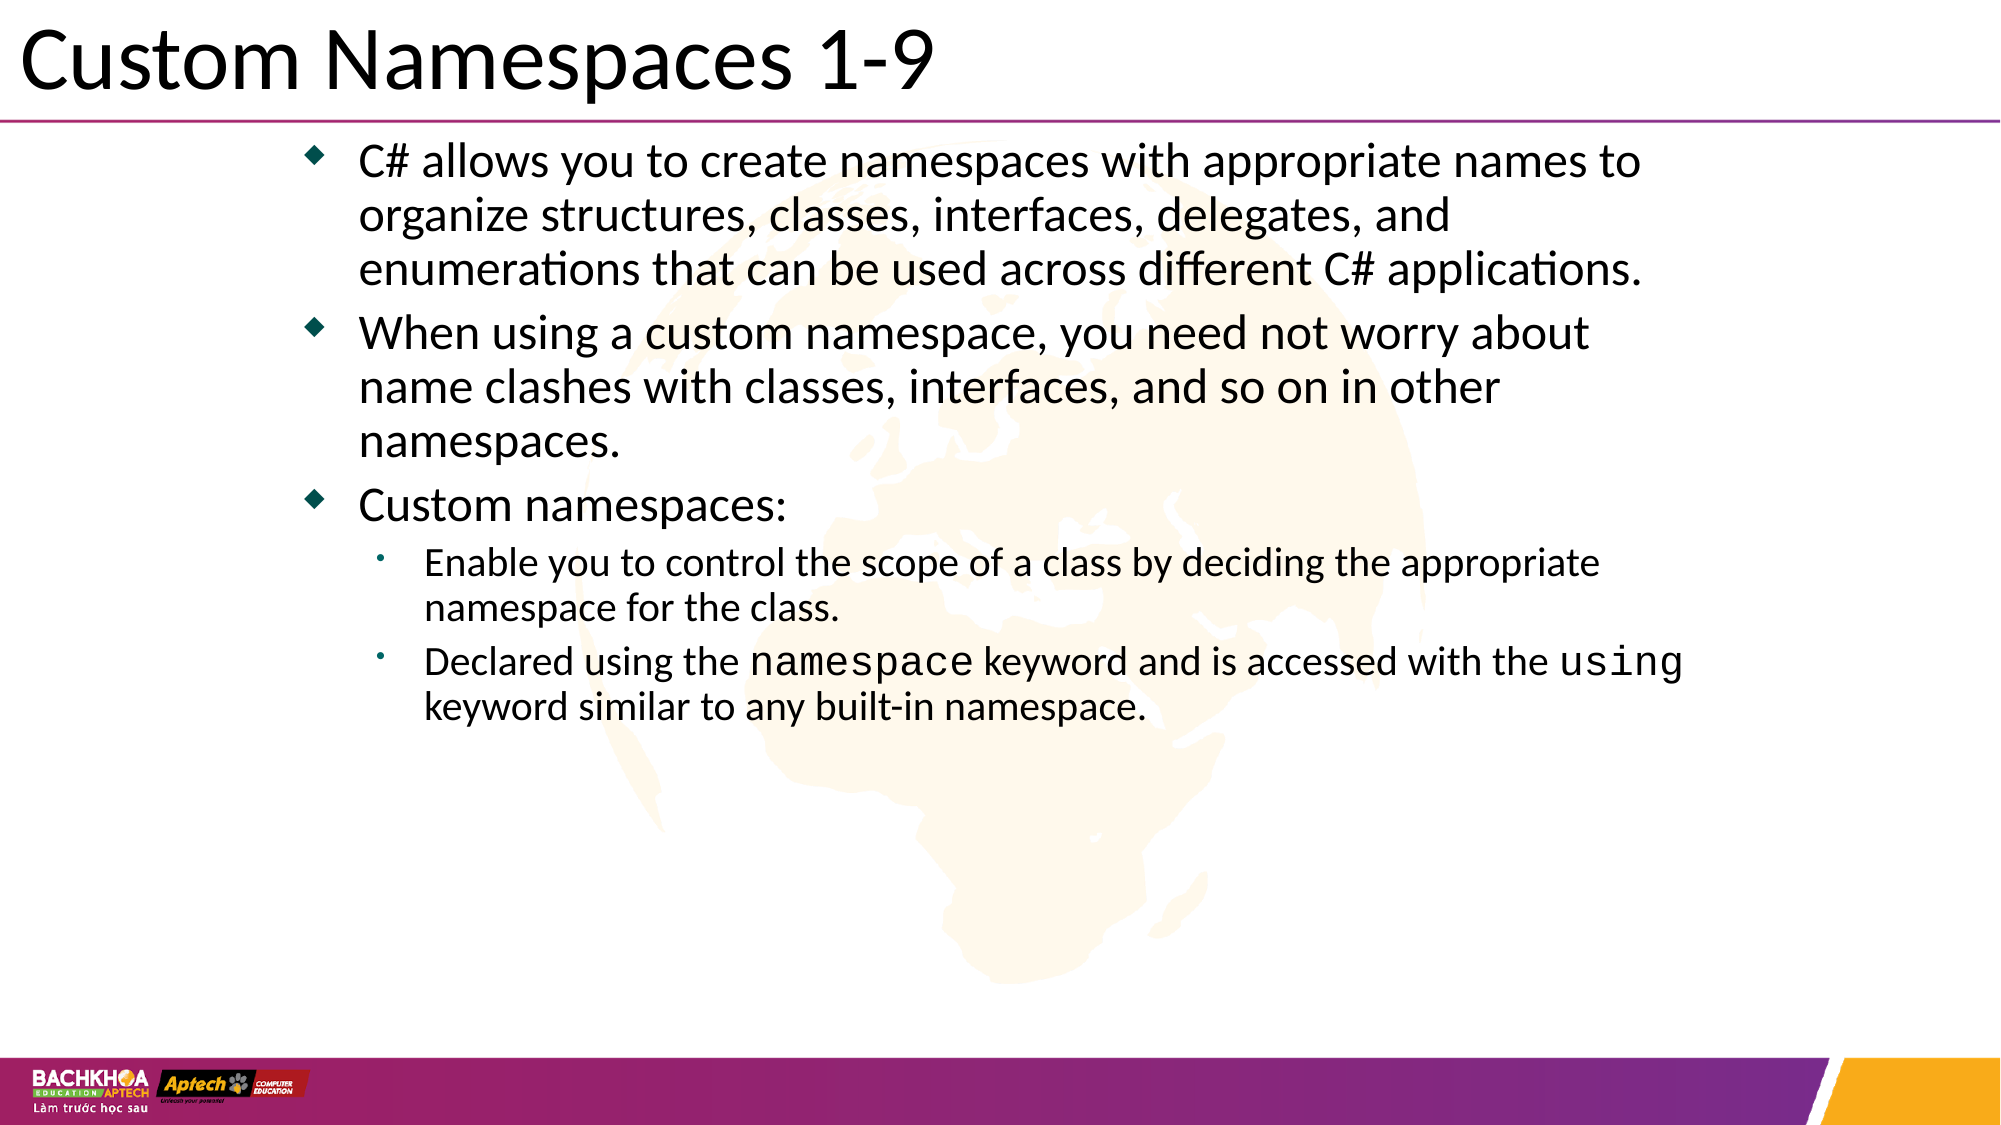

# Custom Namespaces 1-9

C# allows you to create namespaces with appropriate names to organize structures, classes, interfaces, delegates, and enumerations that can be used across different C# applications.
When using a custom namespace, you need not worry about name clashes with classes, interfaces, and so on in other namespaces.
Custom namespaces:
Enable you to control the scope of a class by deciding the appropriate namespace for the class.
Declared using the namespace keyword and is accessed with the using keyword similar to any built-in namespace.